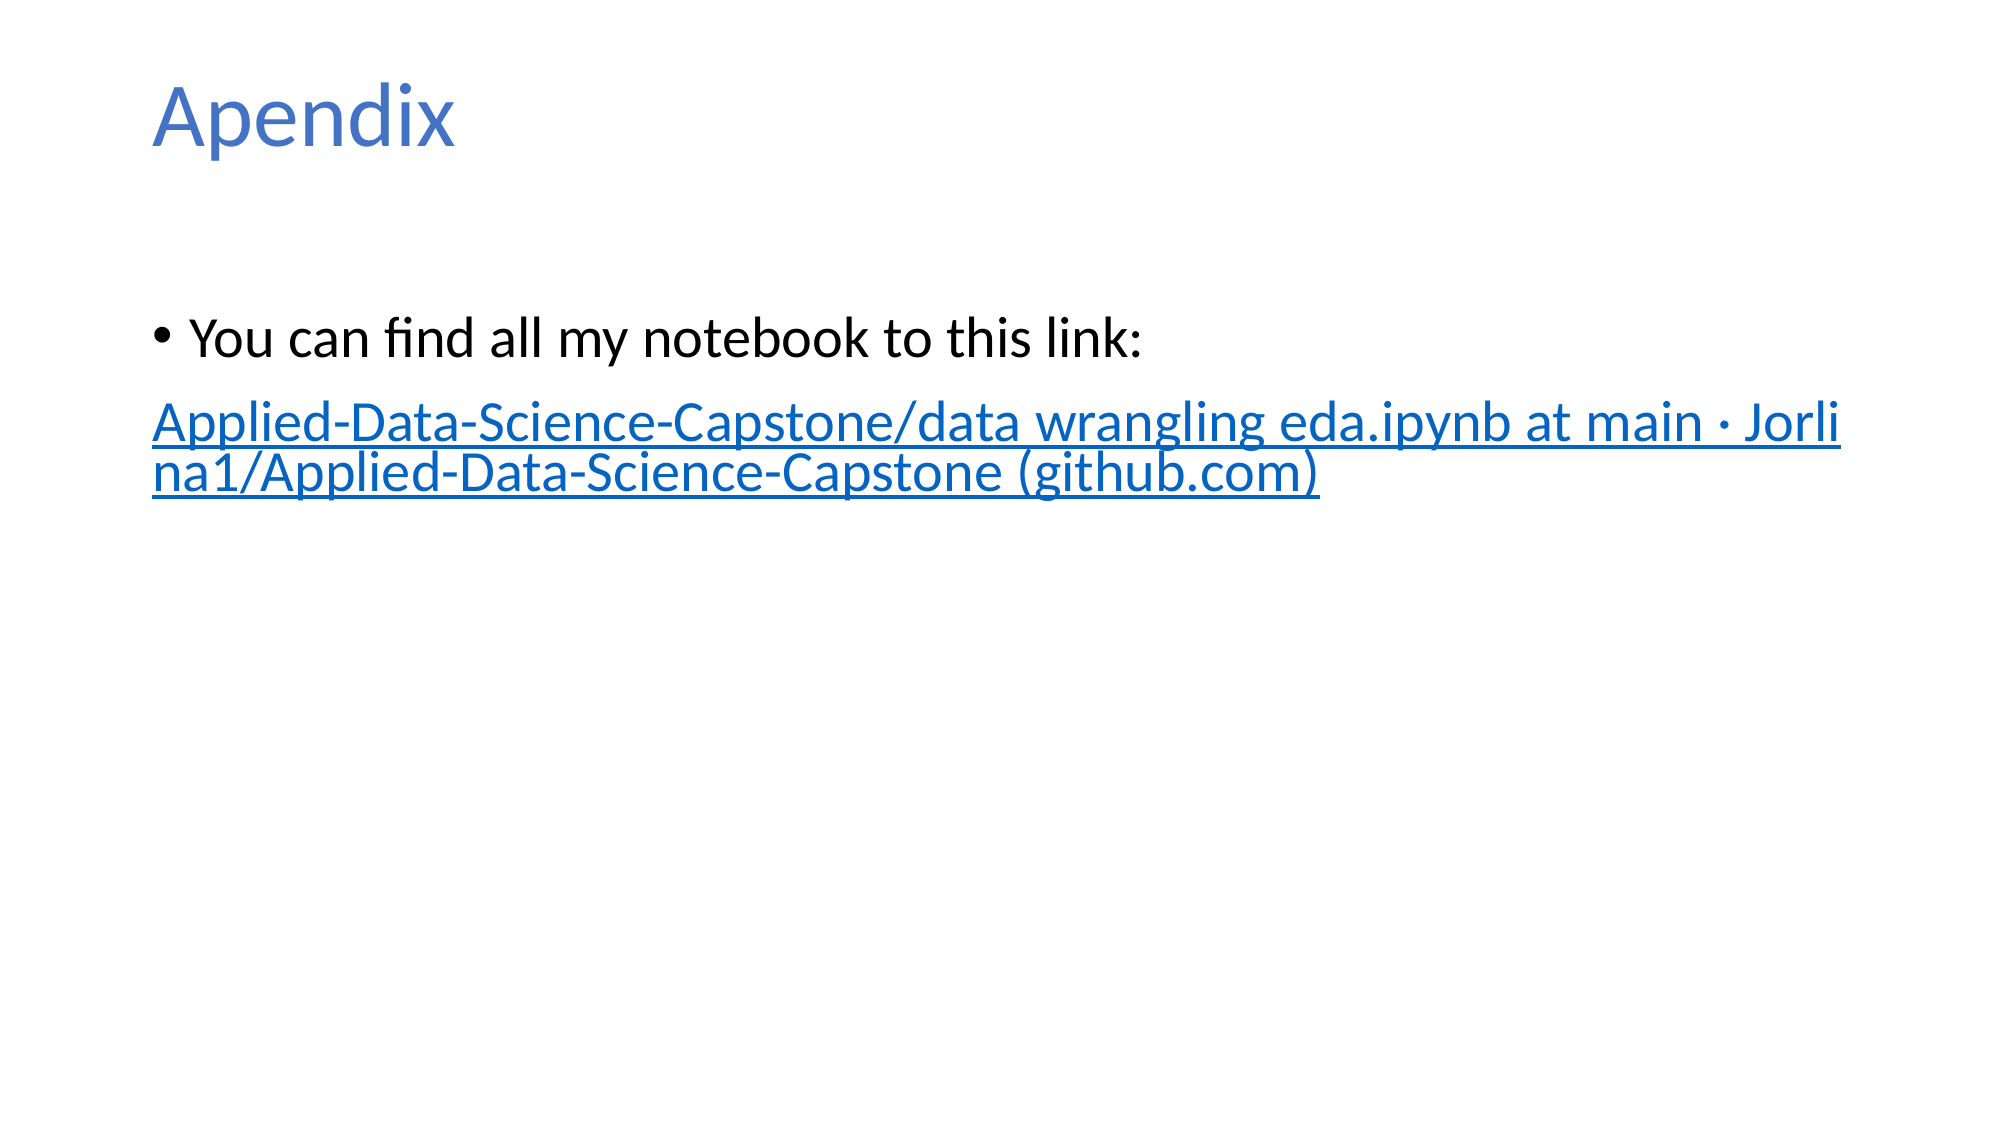

# Apendix
You can find all my notebook to this link:
Applied-Data-Science-Capstone/data wrangling eda.ipynb at main · Jorlina1/Applied-Data-Science-Capstone (github.com)